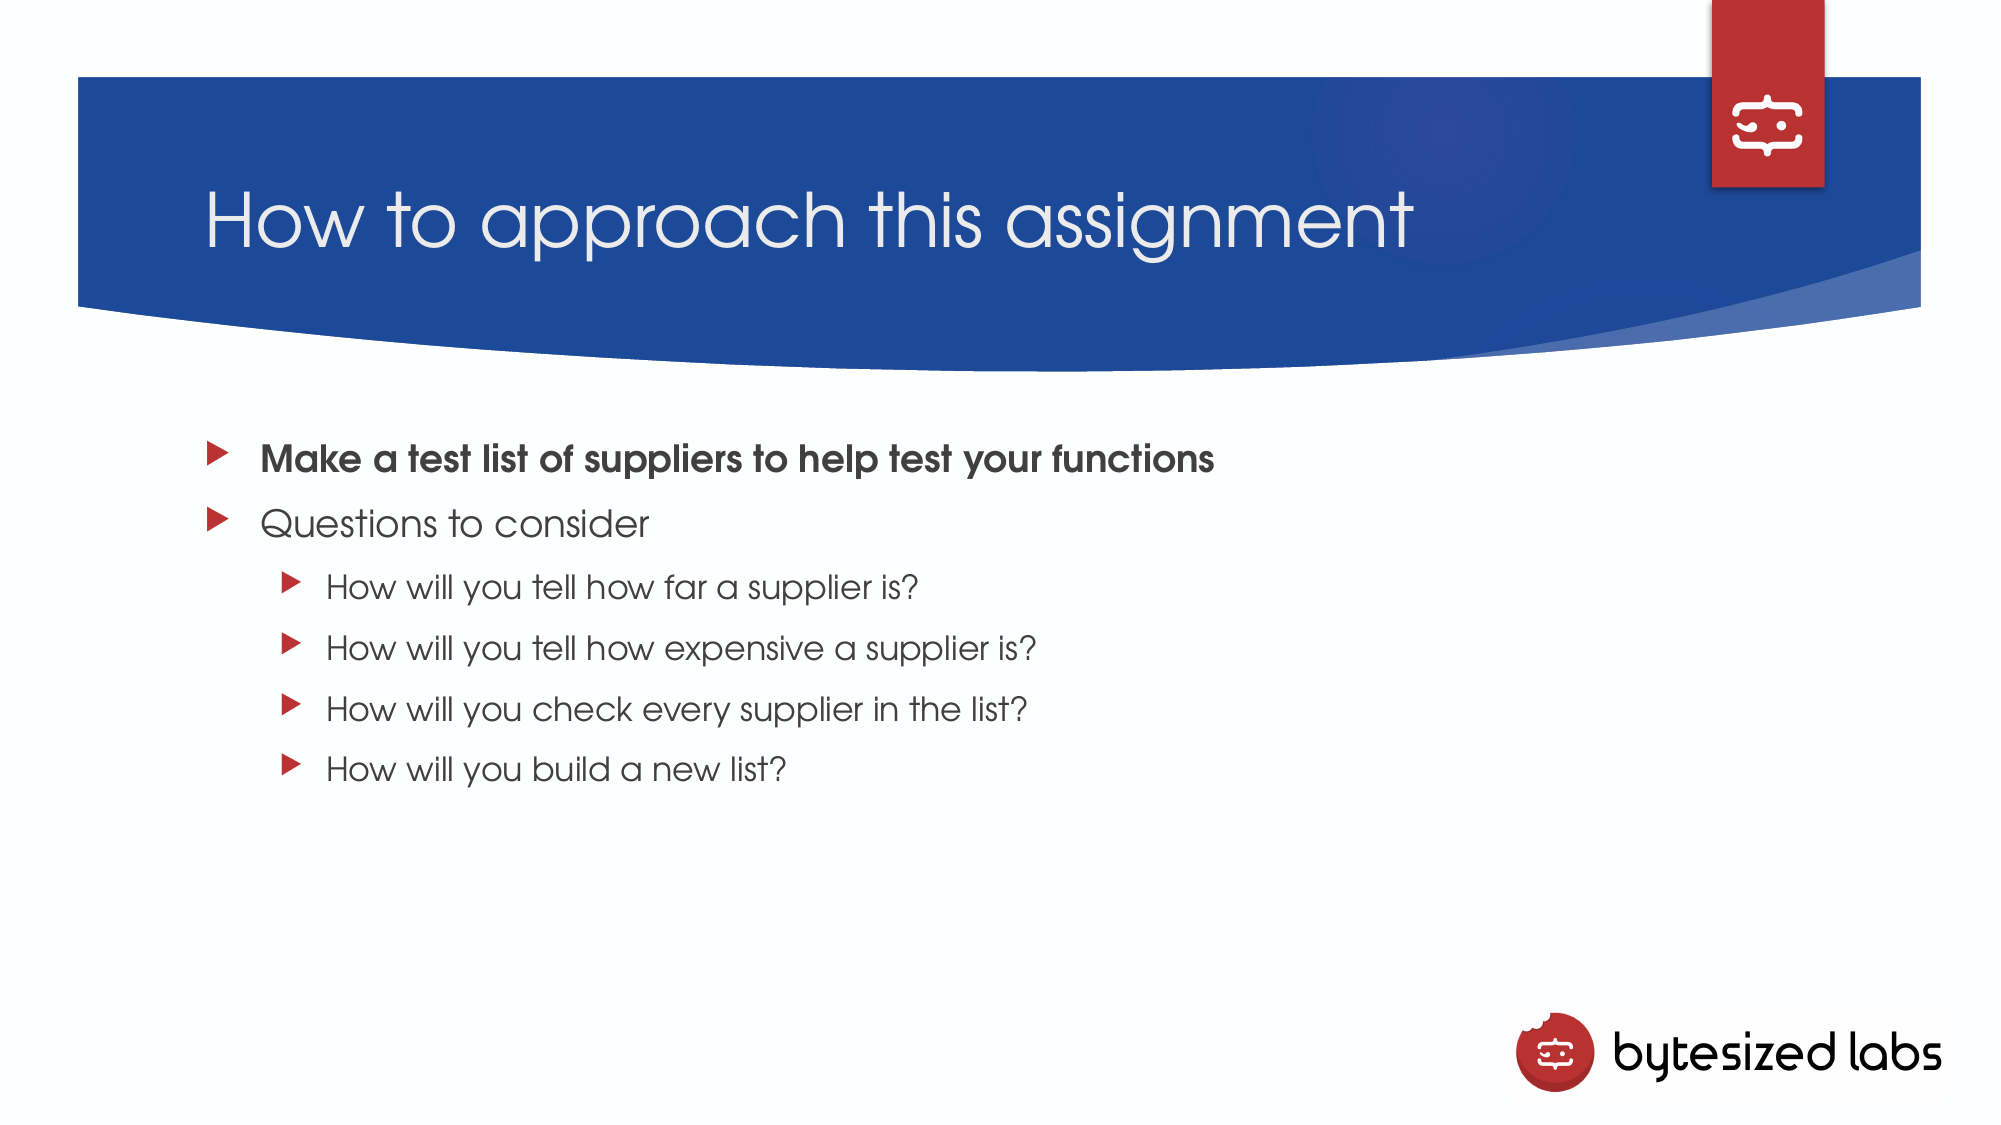

# How to approach this assignment
Make a test list of suppliers to help test your functions
Questions to consider
How will you tell how far a supplier is?
How will you tell how expensive a supplier is?
How will you check every supplier in the list?
How will you build a new list?